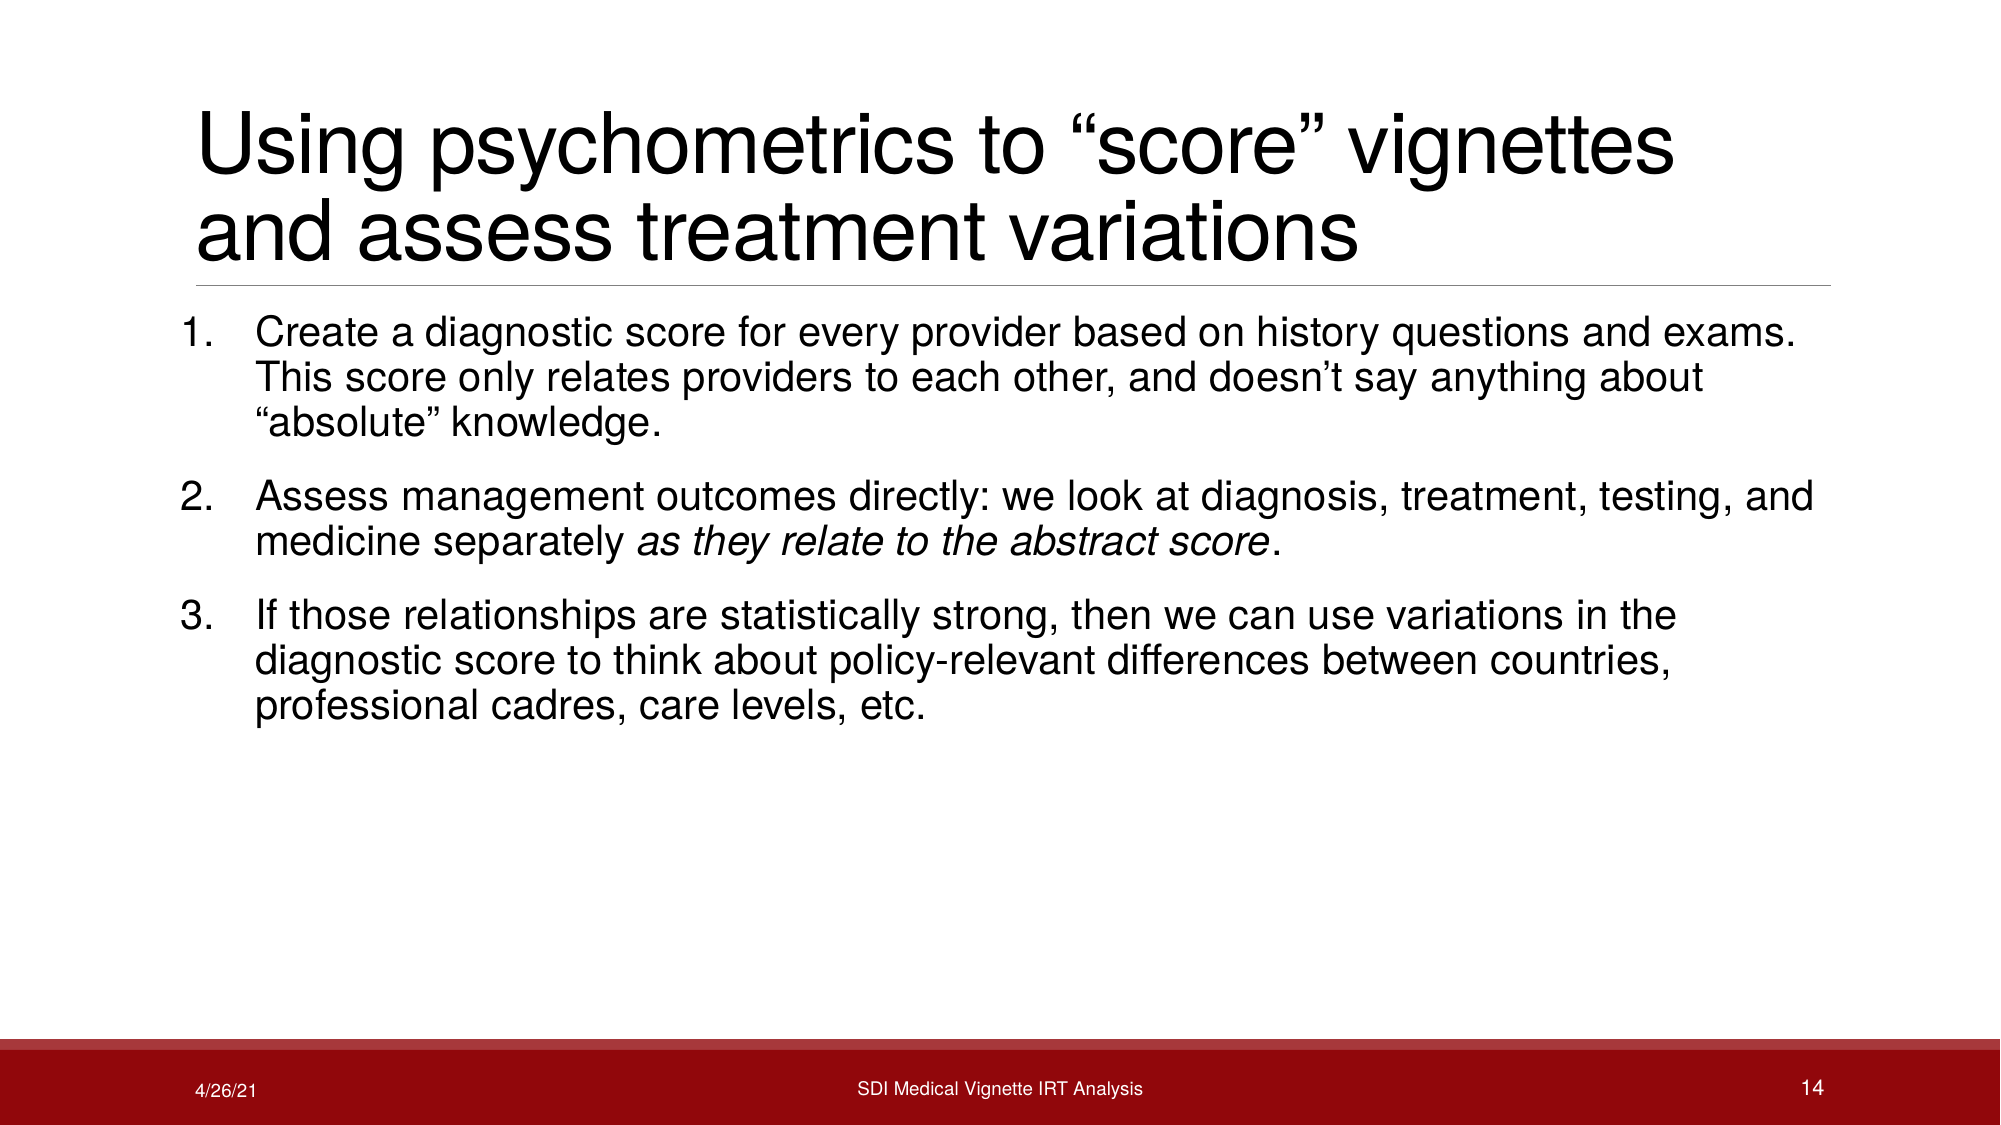

# Using psychometrics to “score” vignettes and assess treatment variations
Create a diagnostic score for every provider based on history questions and exams. This score only relates providers to each other, and doesn’t say anything about “absolute” knowledge.
Assess management outcomes directly: we look at diagnosis, treatment, testing, and medicine separately as they relate to the abstract score.
If those relationships are statistically strong, then we can use variations in the diagnostic score to think about policy-relevant differences between countries, professional cadres, care levels, etc.
4/26/21
SDI Medical Vignette IRT Analysis
14